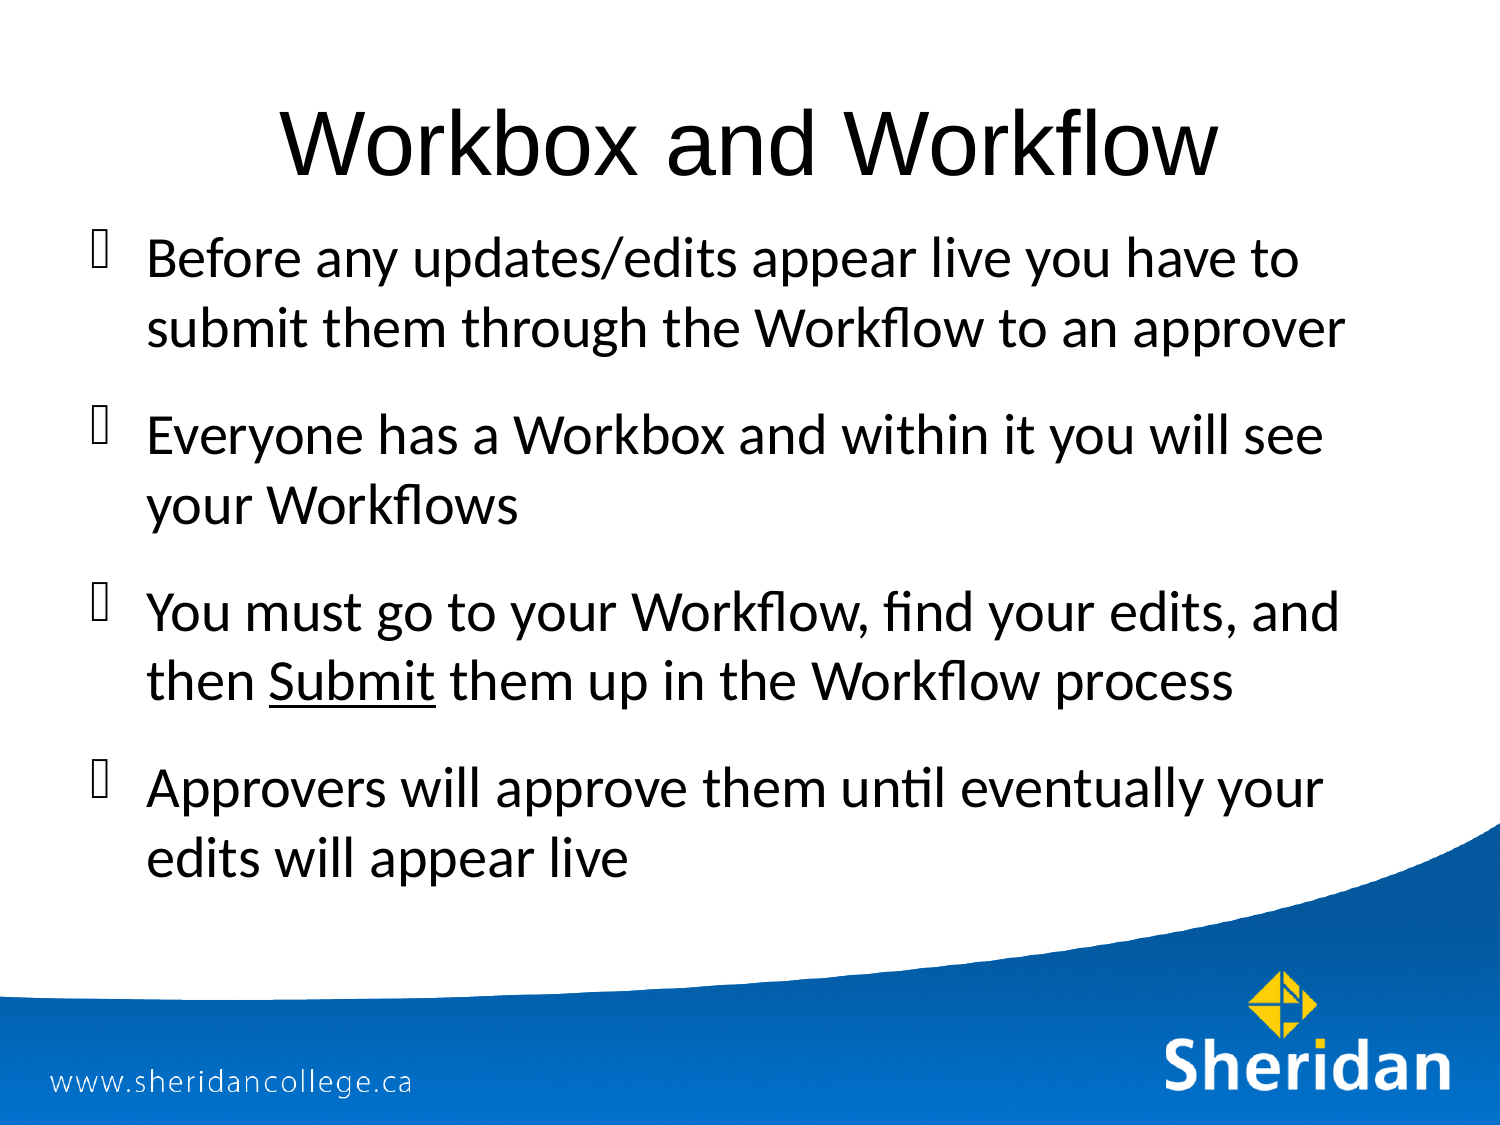

# Workbox and Workflow
Before any updates/edits appear live you have to submit them through the Workflow to an approver
Everyone has a Workbox and within it you will see your Workflows
You must go to your Workflow, find your edits, and then Submit them up in the Workflow process
Approvers will approve them until eventually your edits will appear live